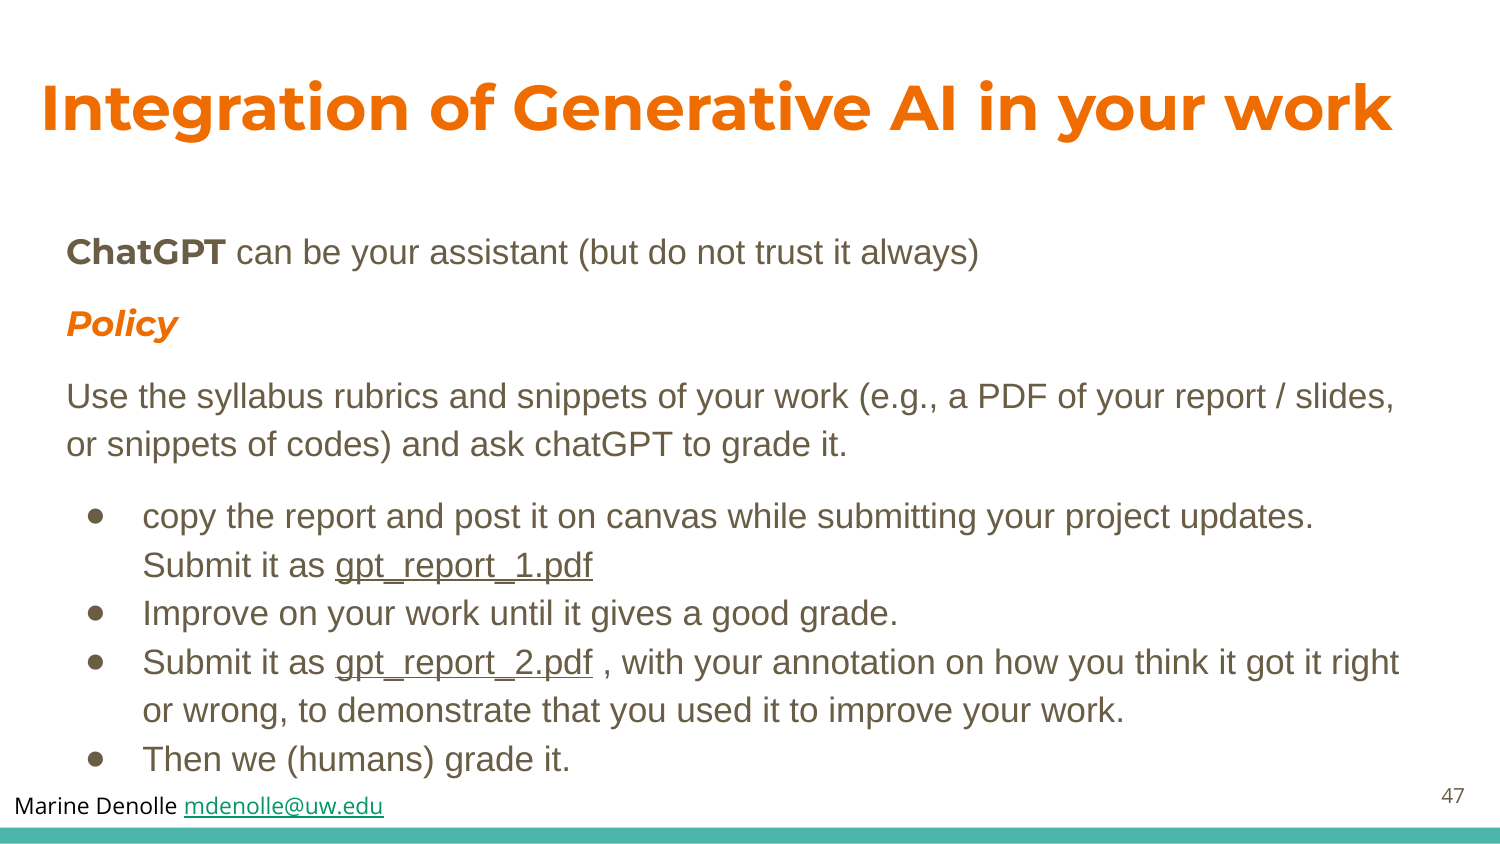

# Integration of Generative AI in your work
ChatGPT can be your assistant (but do not trust it always)
Policy
Use the syllabus rubrics and snippets of your work (e.g., a PDF of your report / slides, or snippets of codes) and ask chatGPT to grade it.
copy the report and post it on canvas while submitting your project updates. Submit it as gpt_report_1.pdf
Improve on your work until it gives a good grade.
Submit it as gpt_report_2.pdf , with your annotation on how you think it got it right or wrong, to demonstrate that you used it to improve your work.
Then we (humans) grade it.
47
Marine Denolle mdenolle@uw.edu